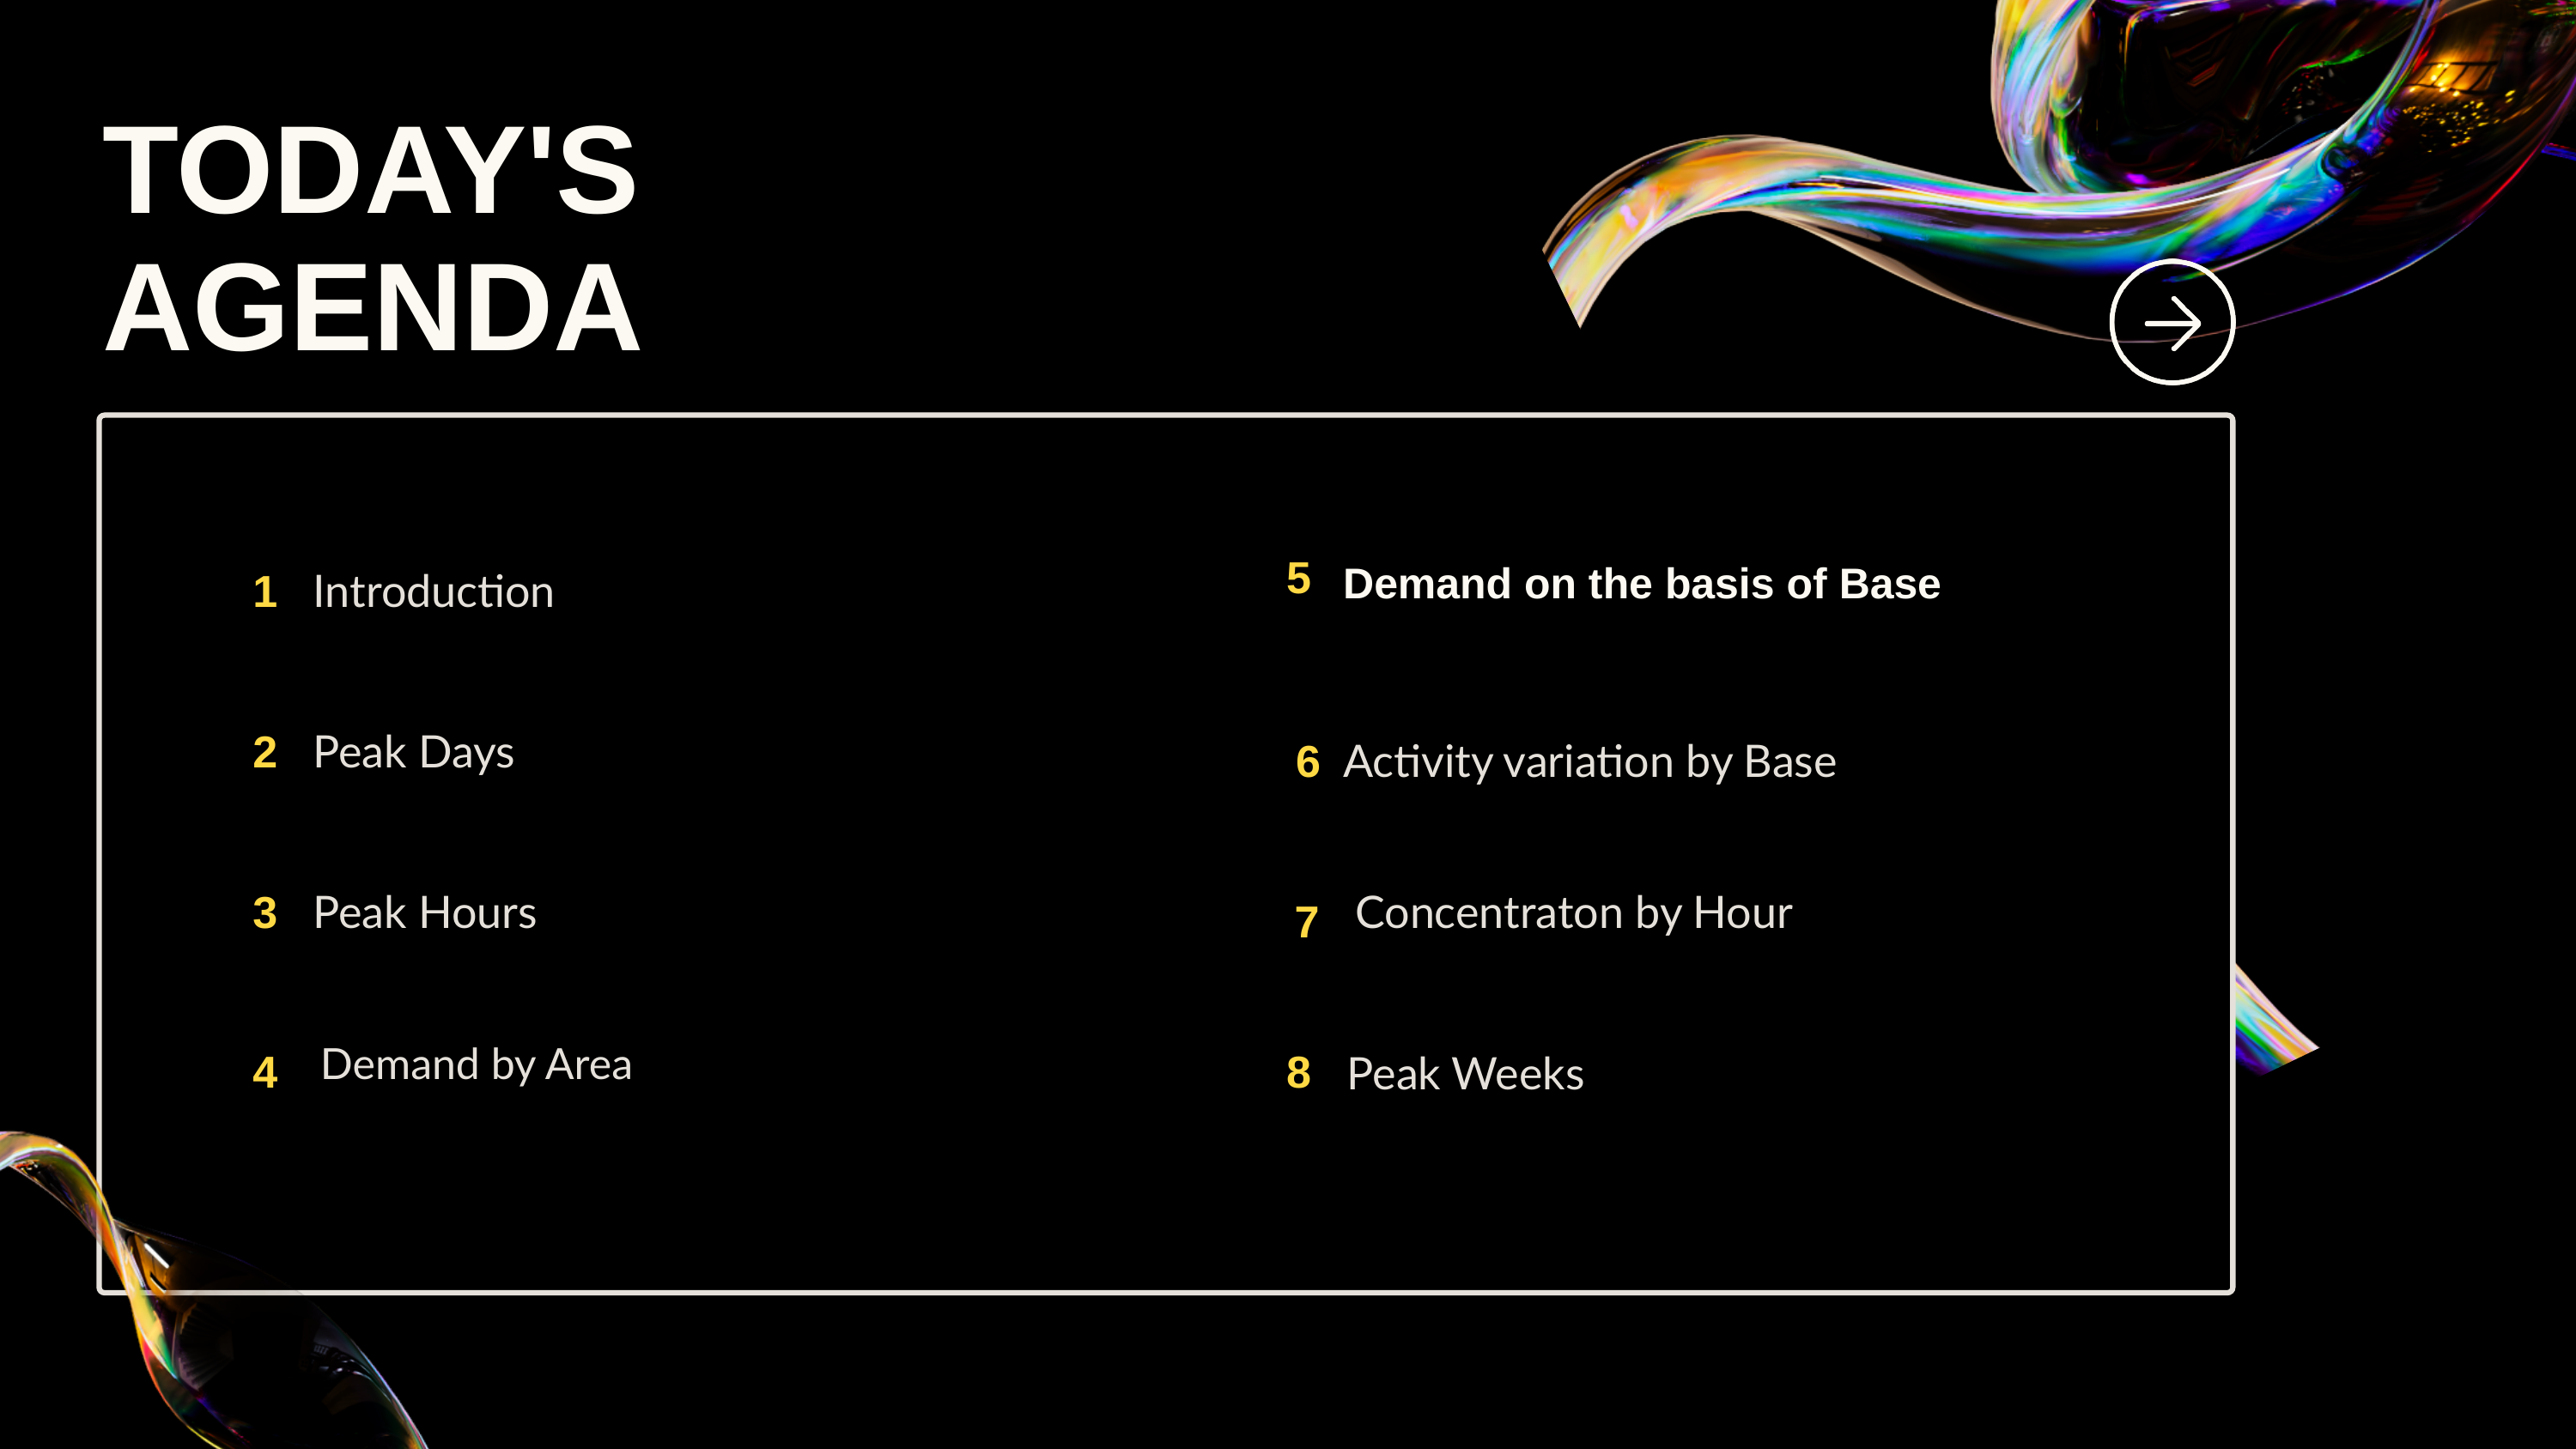

TODAY'S AGENDA

Demand on the basis of Base
5
1
Introduction
2
Peak Days
6
Activity variation by Base
Concentraton by Hour
3
Peak Hours
7
Demand by Area
8
4
Peak Weeks